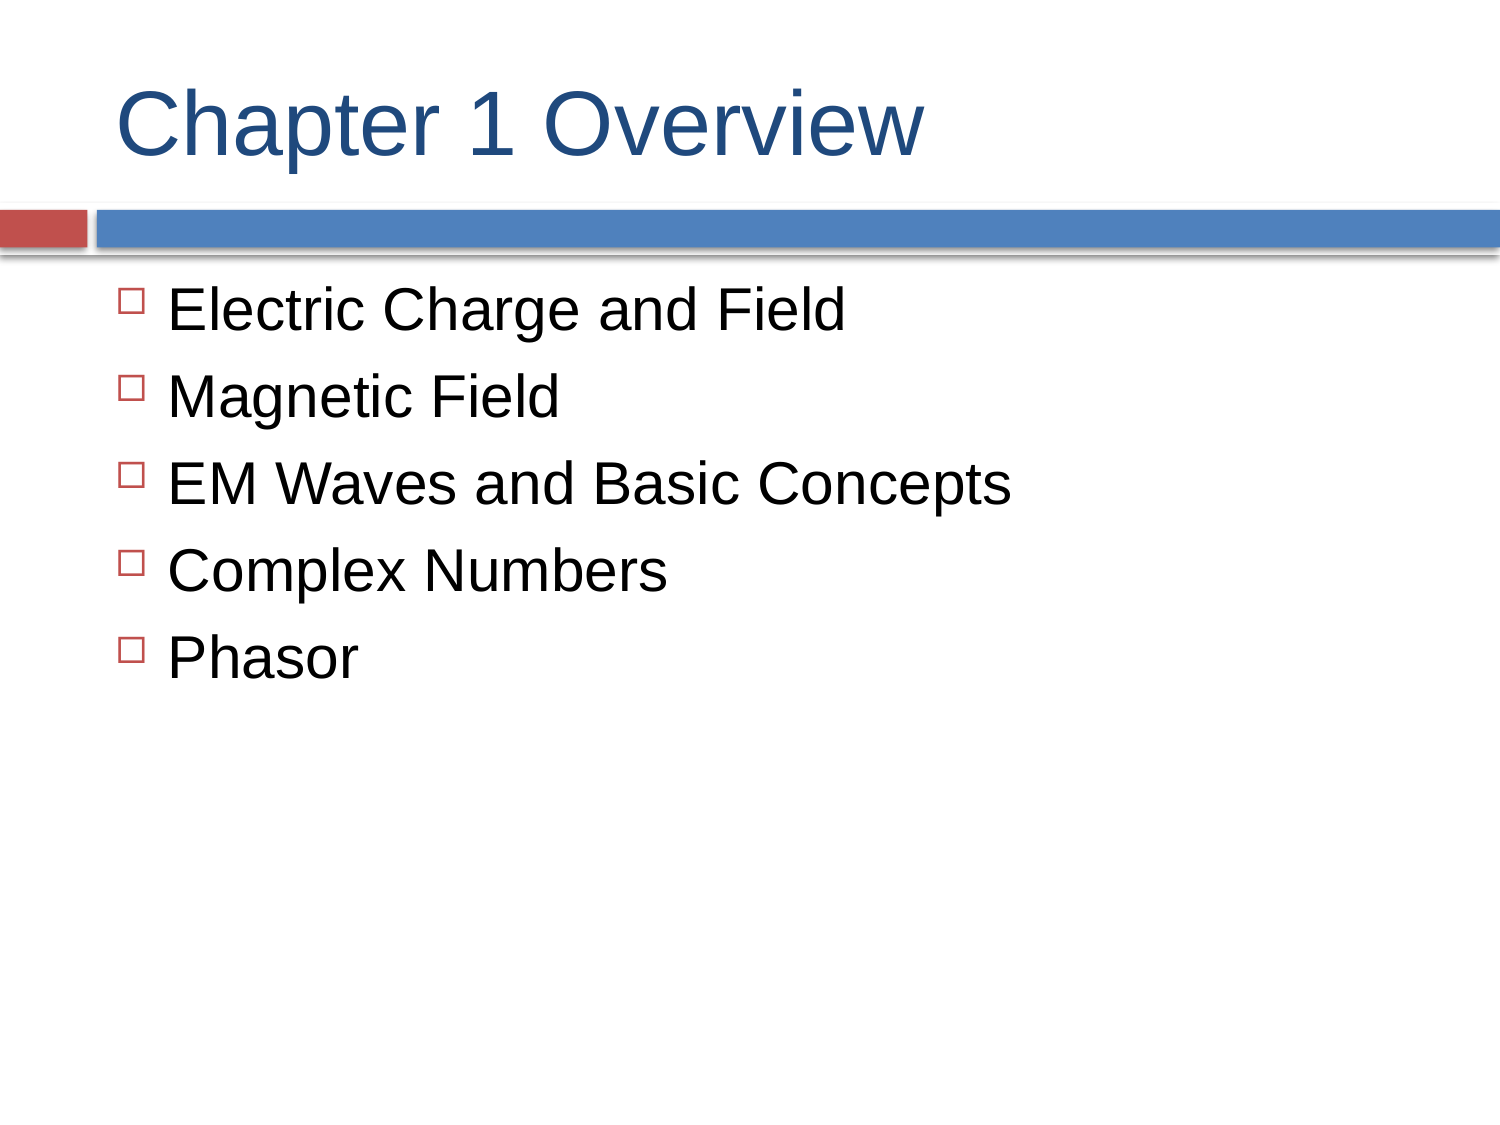

# Chapter 1 Overview
Electric Charge and Field
Magnetic Field
EM Waves and Basic Concepts
Complex Numbers
Phasor